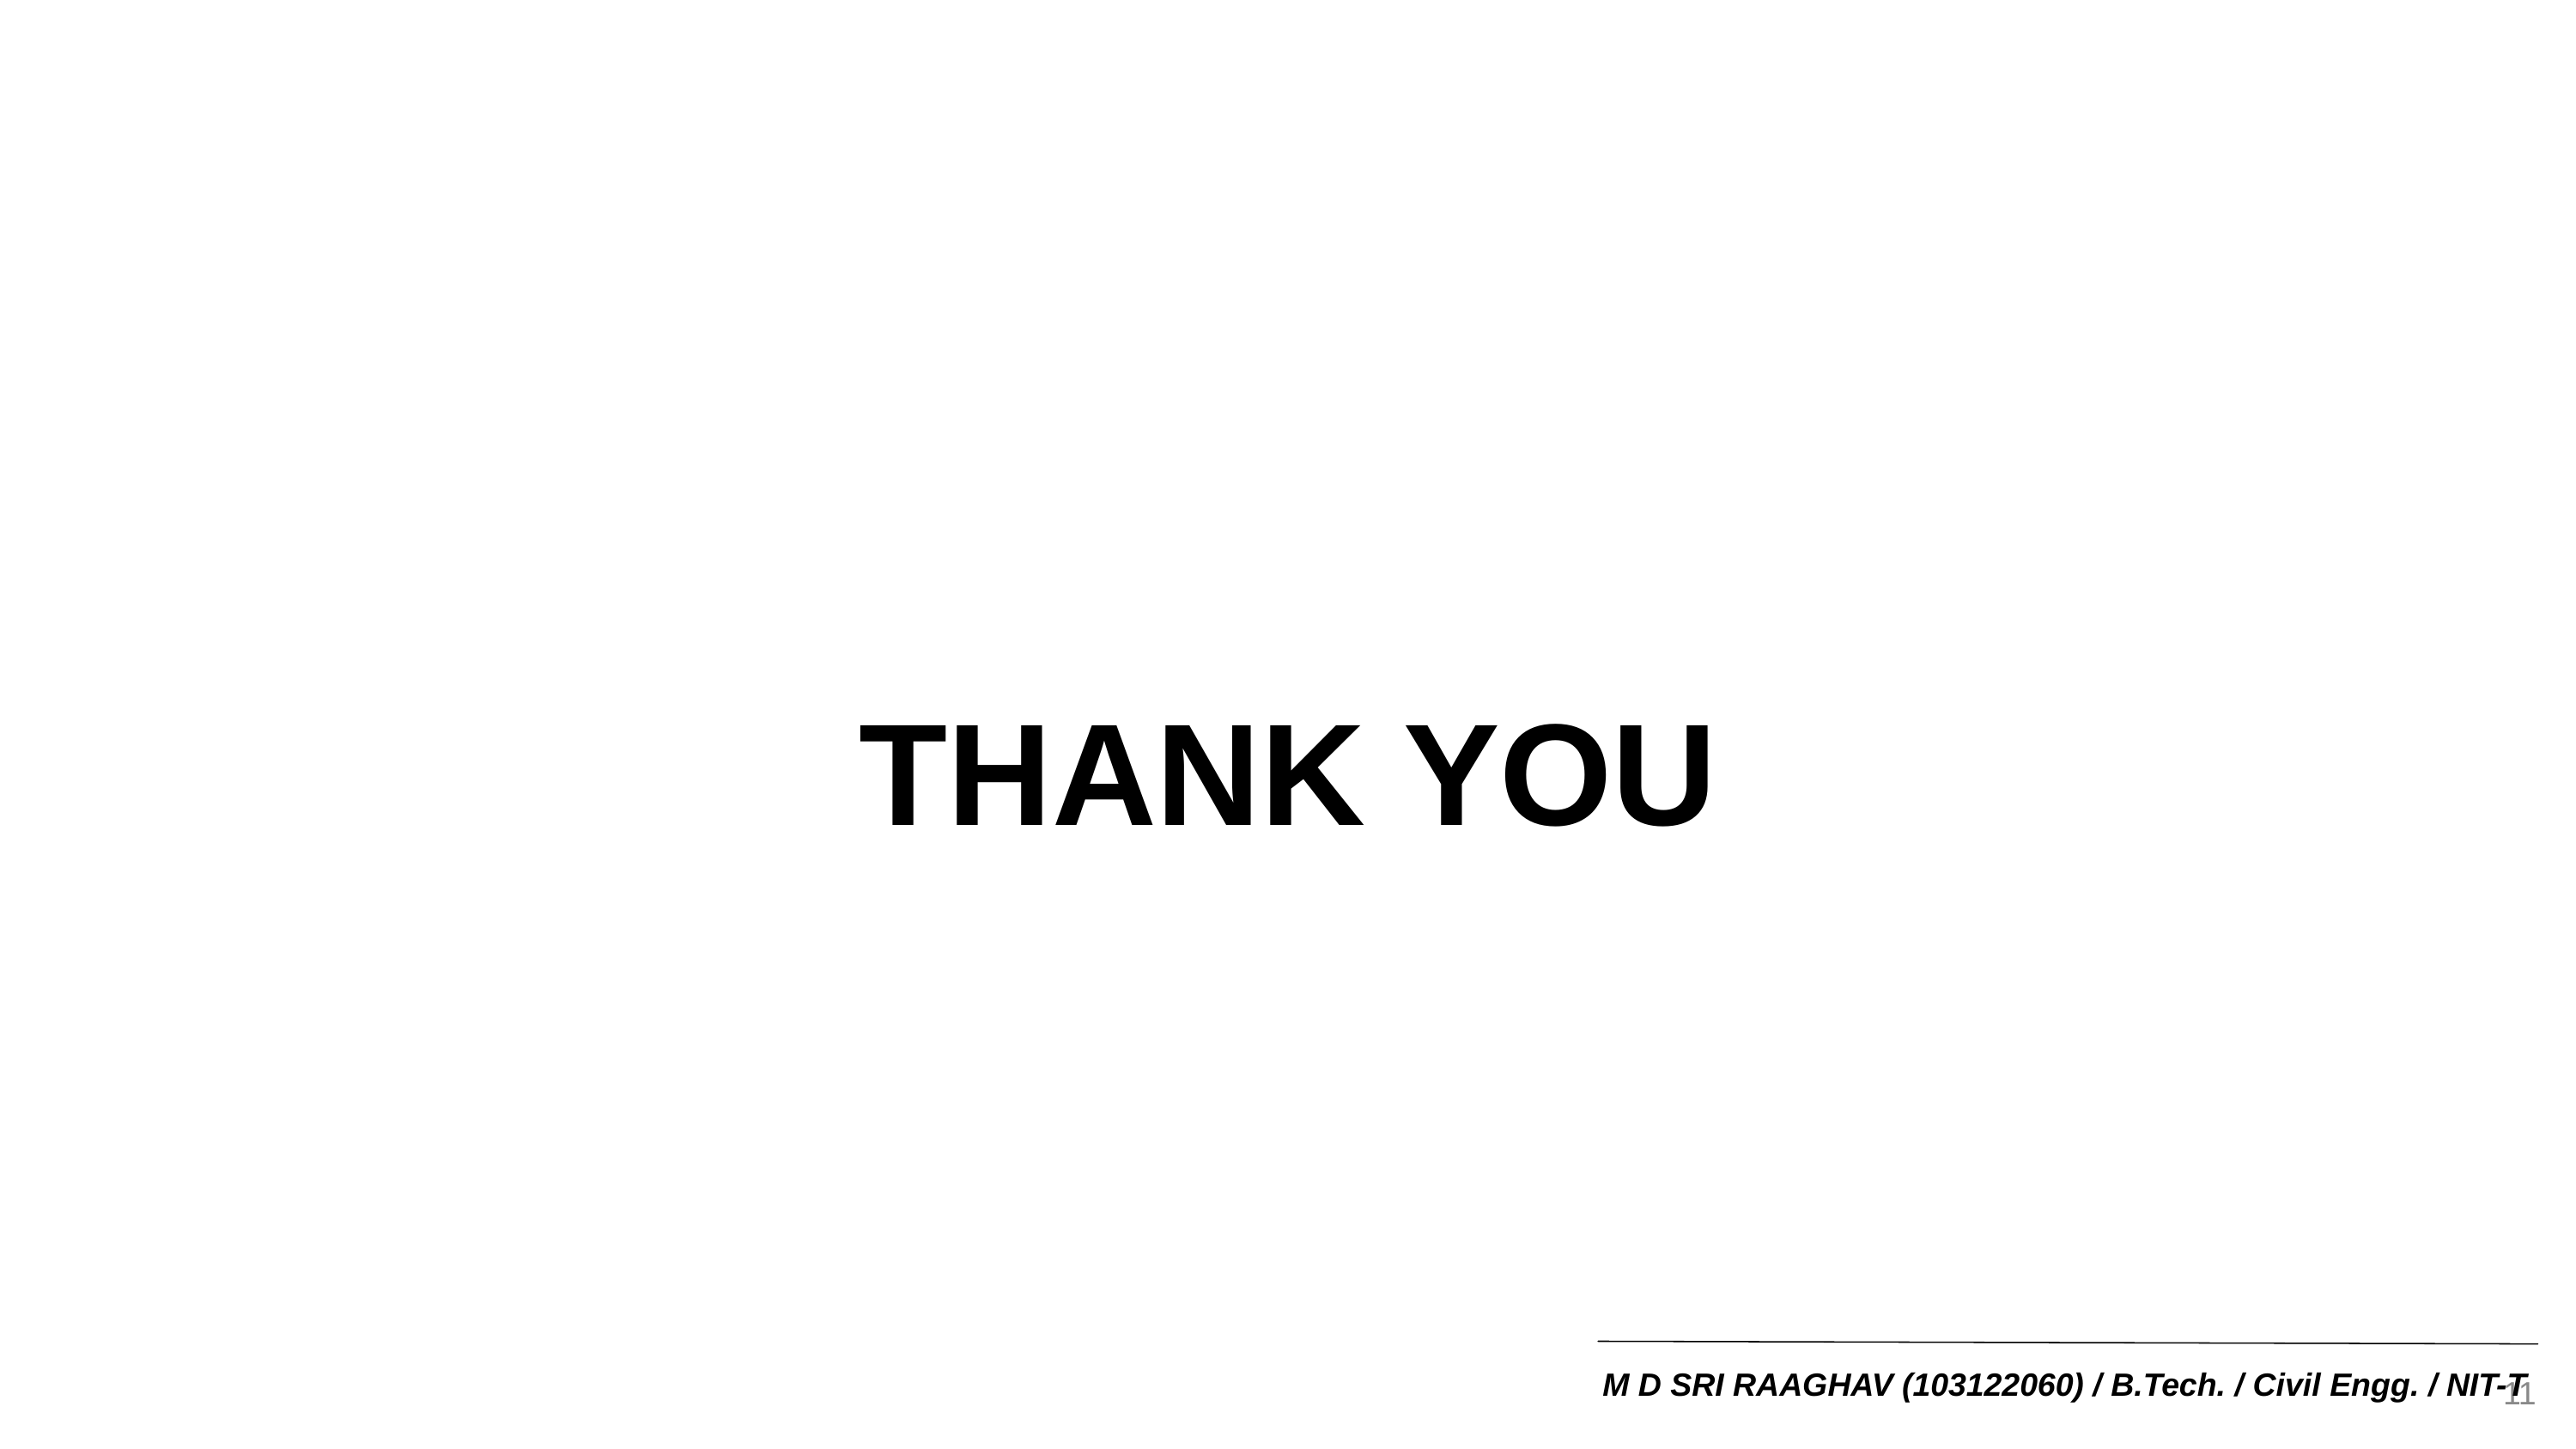

THANK YOU

11

M D SRI RAAGHAV (103122060) / B.Tech. / Civil Engg. / NIT-T